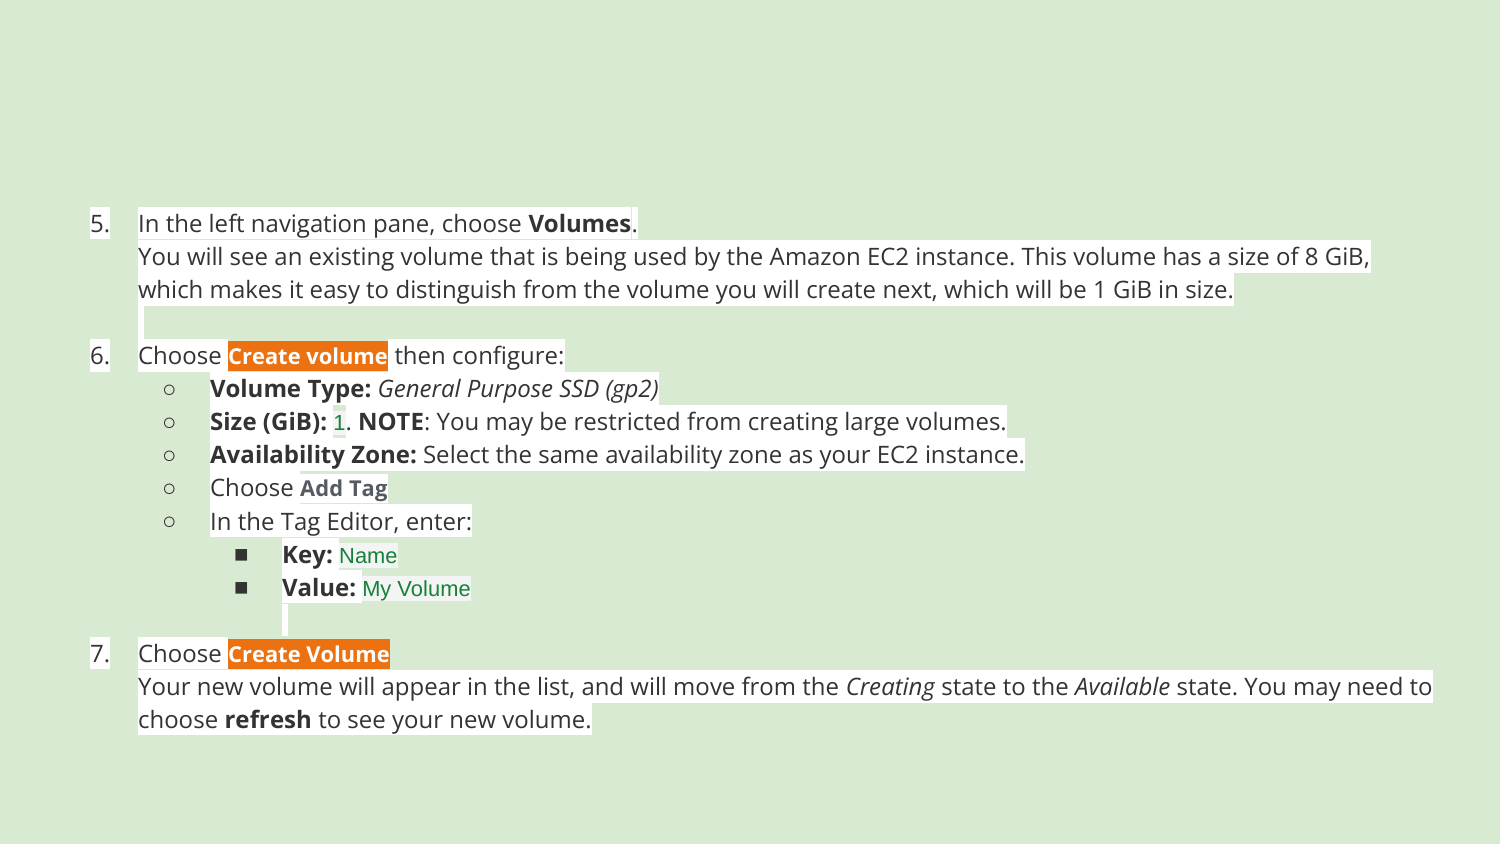

In the left navigation pane, choose Volumes.
You will see an existing volume that is being used by the Amazon EC2 instance. This volume has a size of 8 GiB, which makes it easy to distinguish from the volume you will create next, which will be 1 GiB in size.
Choose Create volume then configure:
Volume Type: General Purpose SSD (gp2)
Size (GiB): 1. NOTE: You may be restricted from creating large volumes.
Availability Zone: Select the same availability zone as your EC2 instance.
Choose Add Tag
In the Tag Editor, enter:
Key: Name
Value: My Volume
Choose Create Volume
Your new volume will appear in the list, and will move from the Creating state to the Available state. You may need to choose refresh to see your new volume.